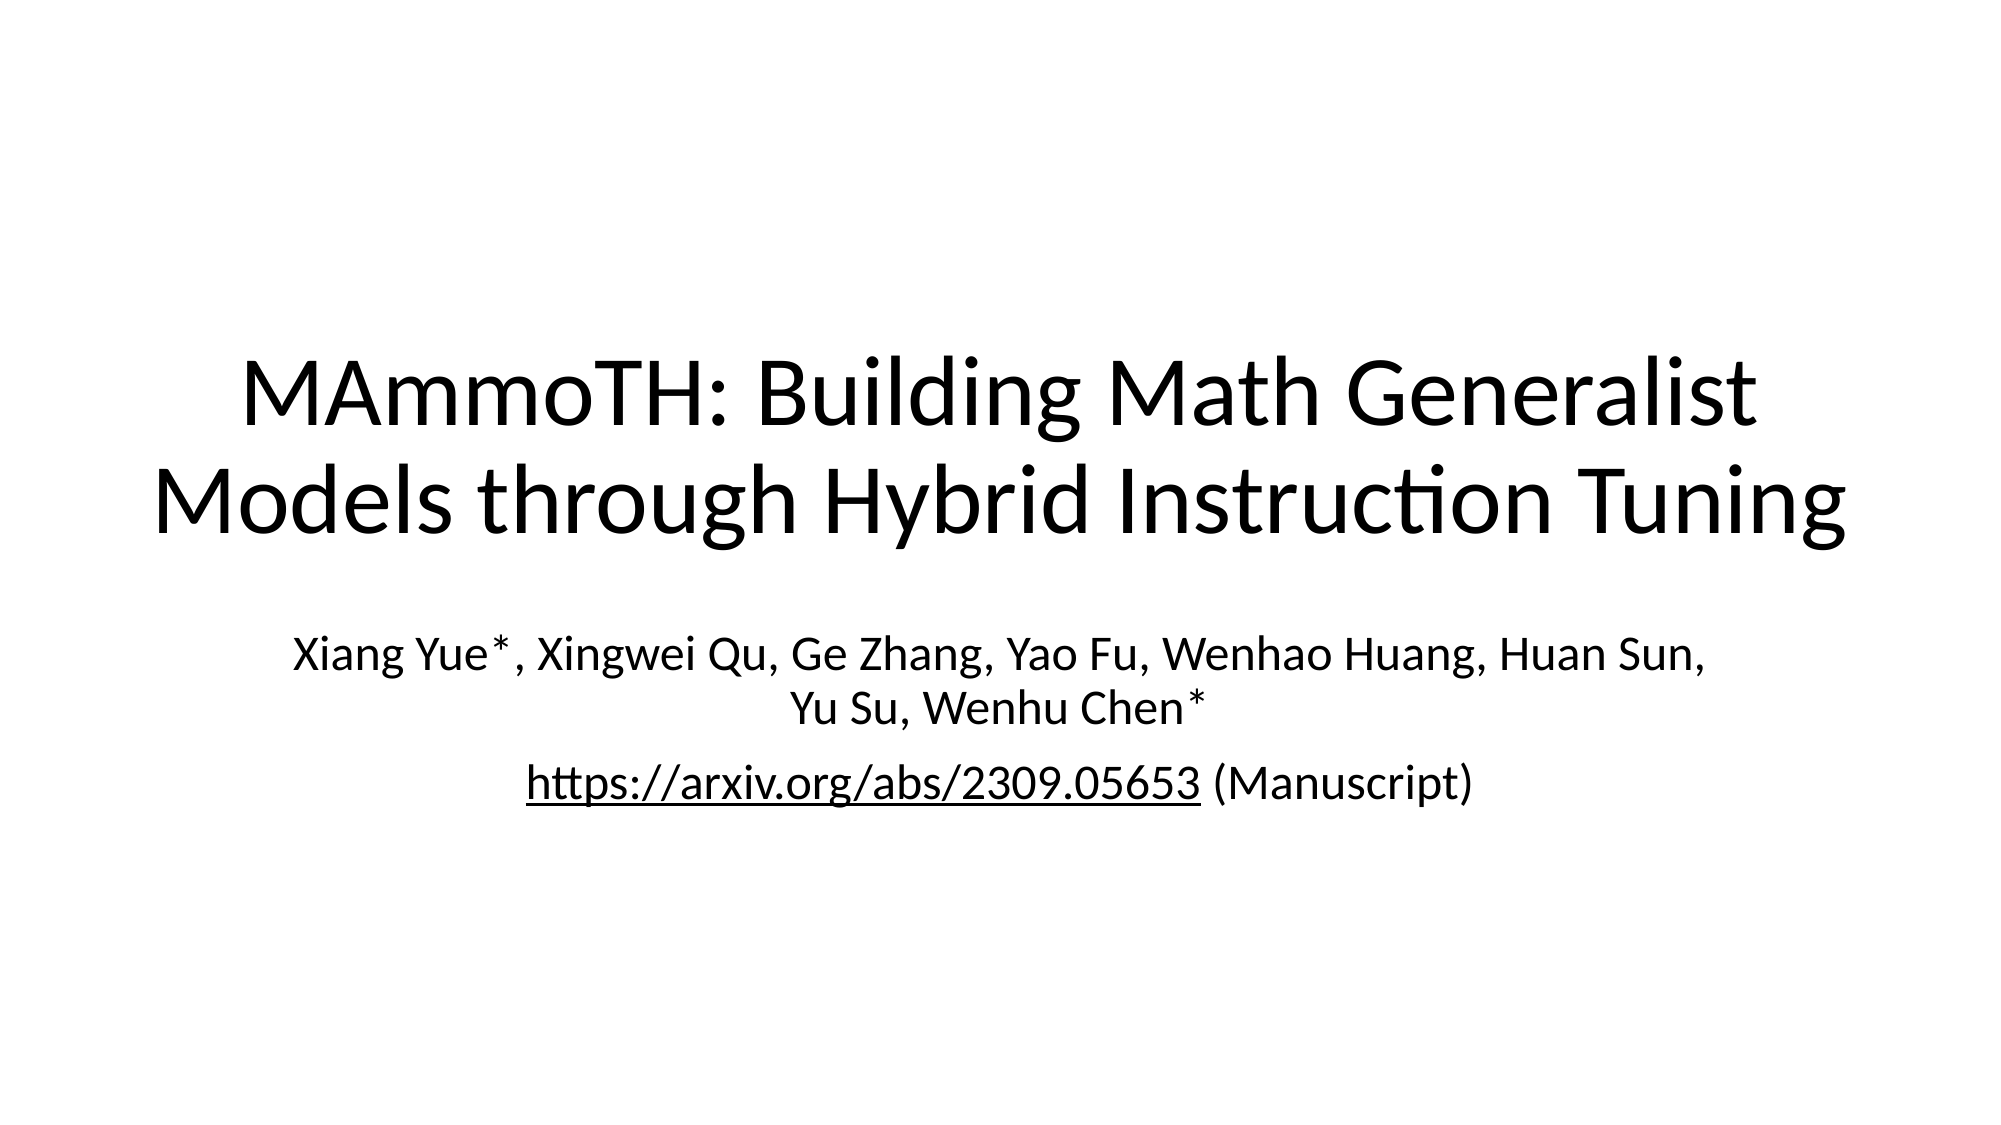

# MAmmoTH: Building Math Generalist Models through Hybrid Instruction Tuning
Xiang Yue*, Xingwei Qu, Ge Zhang, Yao Fu, Wenhao Huang, Huan Sun, Yu Su, Wenhu Chen*
https://arxiv.org/abs/2309.05653 (Manuscript)